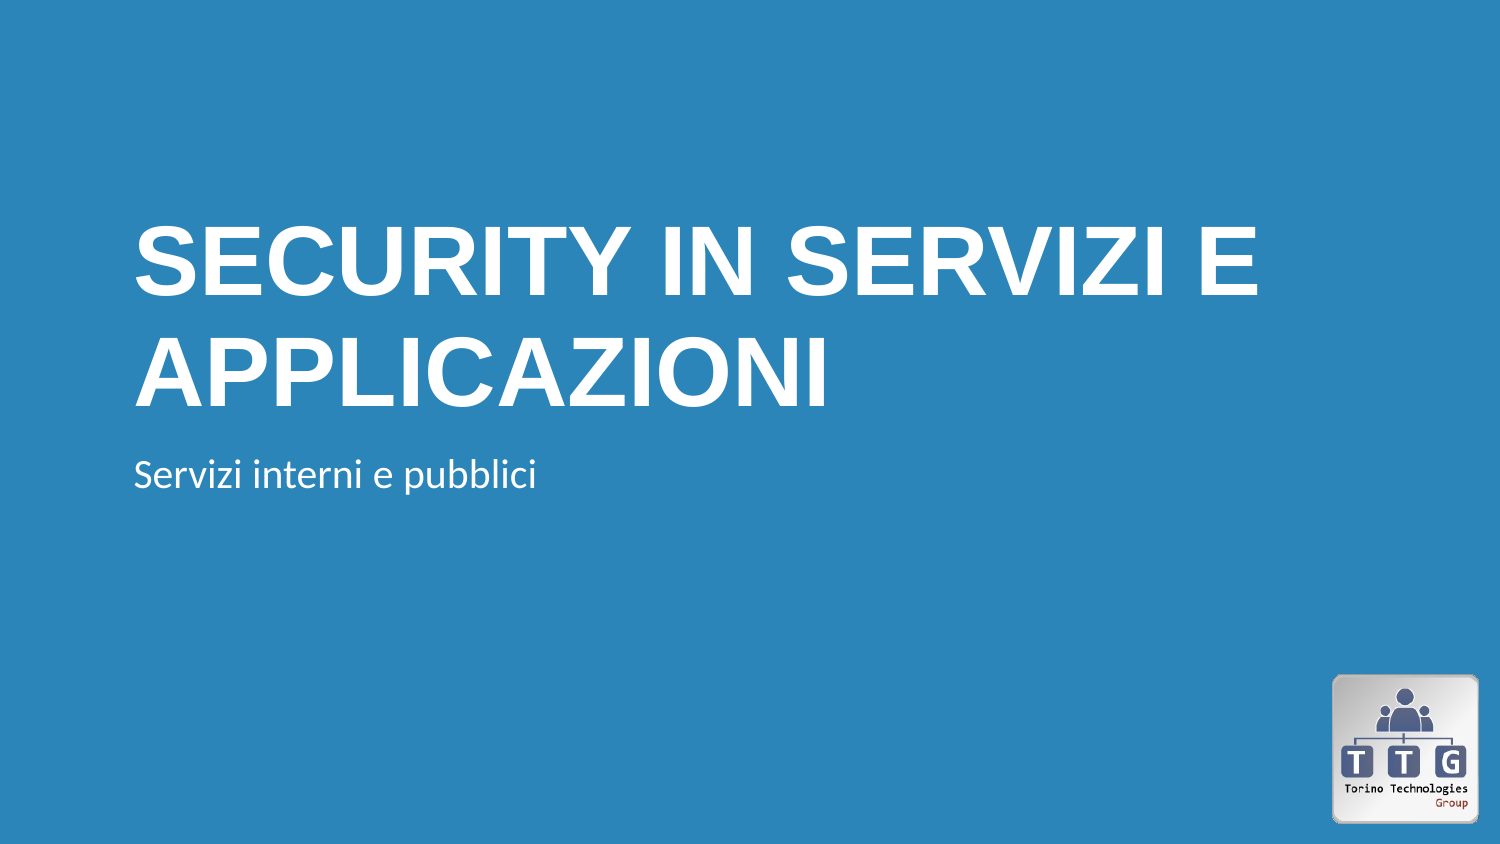

# Security in servizi e applicazioni
Servizi interni e pubblici